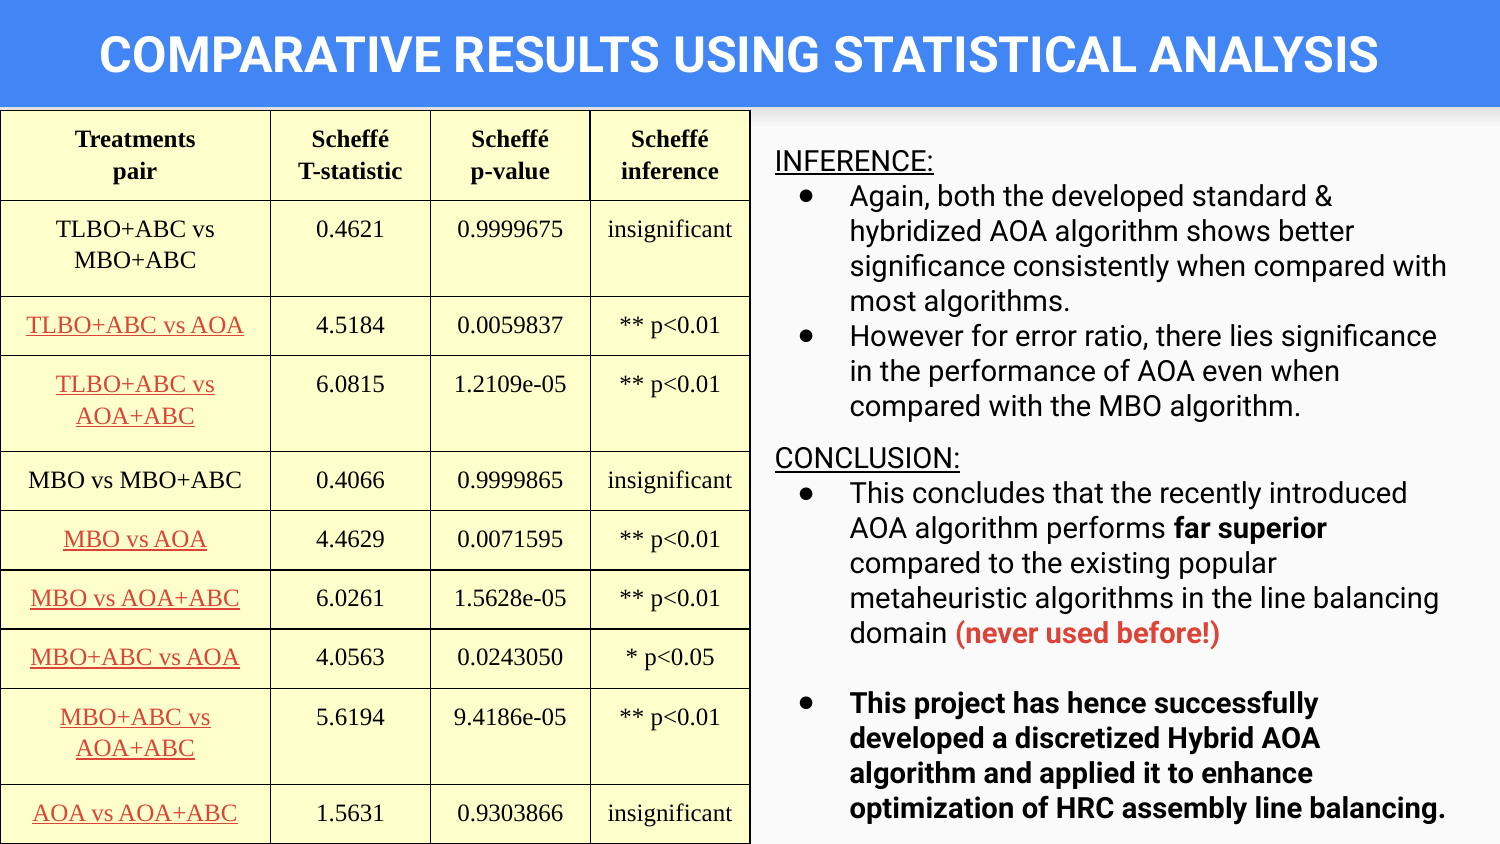

# COMPARATIVE RESULTS USING STATISTICAL ANALYSIS
| Treatments pair | Scheffé T-statistic | Scheffé p-value | Scheffé inference |
| --- | --- | --- | --- |
INFERENCE:
Again, both the developed standard & hybridized AOA algorithm shows better significance consistently when compared with most algorithms.
However for error ratio, there lies significance in the performance of AOA even when compared with the MBO algorithm.
| TLBO+ABC vs MBO+ABC | 0.4621 | 0.9999675 | insignificant |
| --- | --- | --- | --- |
| TLBO+ABC vs AOA | 4.5184 | 0.0059837 | \*\* p<0.01 |
| TLBO+ABC vs AOA+ABC | 6.0815 | 1.2109e-05 | \*\* p<0.01 |
| MBO vs MBO+ABC | 0.4066 | 0.9999865 | insignificant |
| MBO vs AOA | 4.4629 | 0.0071595 | \*\* p<0.01 |
| MBO vs AOA+ABC | 6.0261 | 1.5628e-05 | \*\* p<0.01 |
| MBO+ABC vs AOA | 4.0563 | 0.0243050 | \* p<0.05 |
| MBO+ABC vs AOA+ABC | 5.6194 | 9.4186e-05 | \*\* p<0.01 |
| AOA vs AOA+ABC | 1.5631 | 0.9303866 | insignificant |
CONCLUSION:
This concludes that the recently introduced AOA algorithm performs far superior compared to the existing popular metaheuristic algorithms in the line balancing domain (never used before!)

This project has hence successfully developed a discretized Hybrid AOA algorithm and applied it to enhance optimization of HRC assembly line balancing.